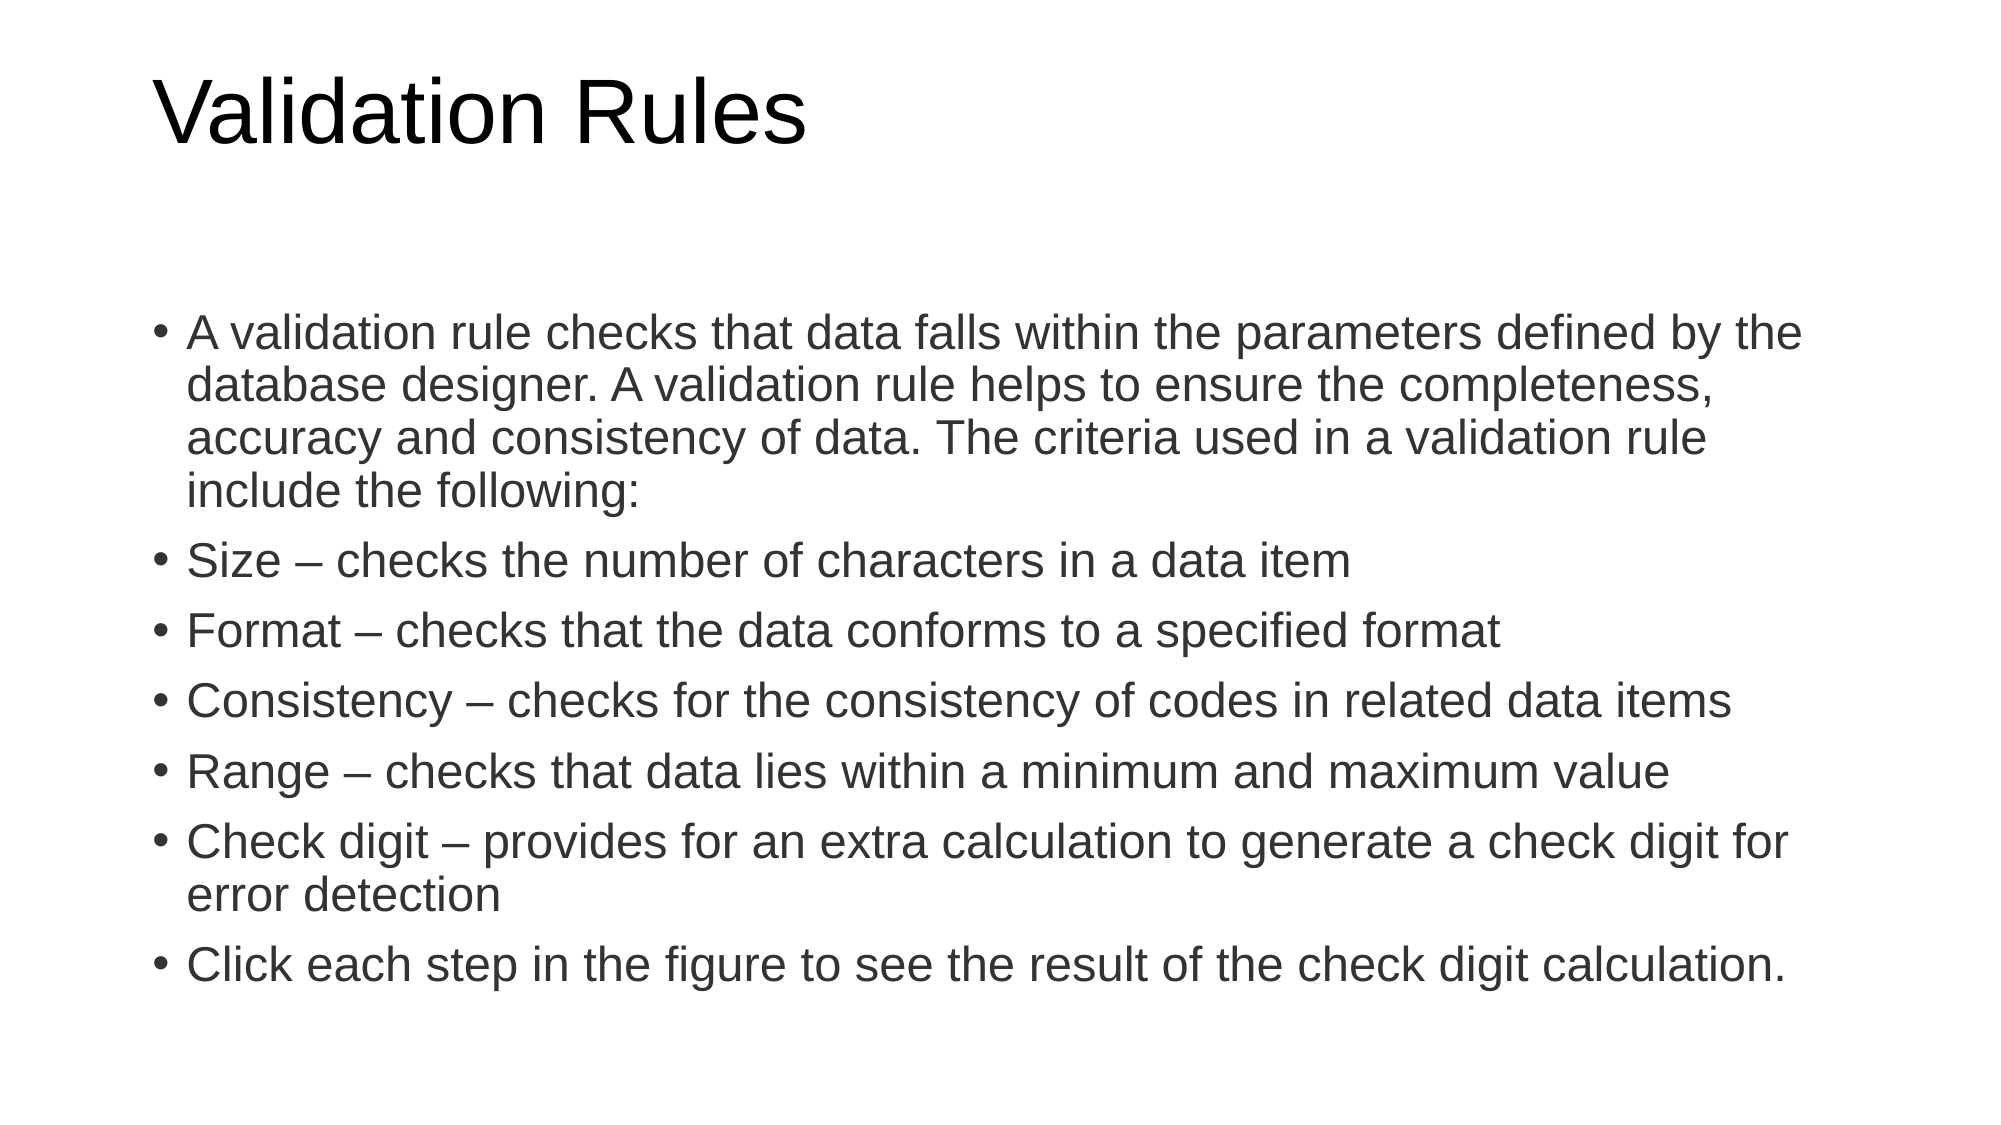

# Validation Rules
A validation rule checks that data falls within the parameters defined by the database designer. A validation rule helps to ensure the completeness, accuracy and consistency of data. The criteria used in a validation rule include the following:
Size – checks the number of characters in a data item
Format – checks that the data conforms to a specified format
Consistency – checks for the consistency of codes in related data items
Range – checks that data lies within a minimum and maximum value
Check digit – provides for an extra calculation to generate a check digit for error detection
Click each step in the figure to see the result of the check digit calculation.